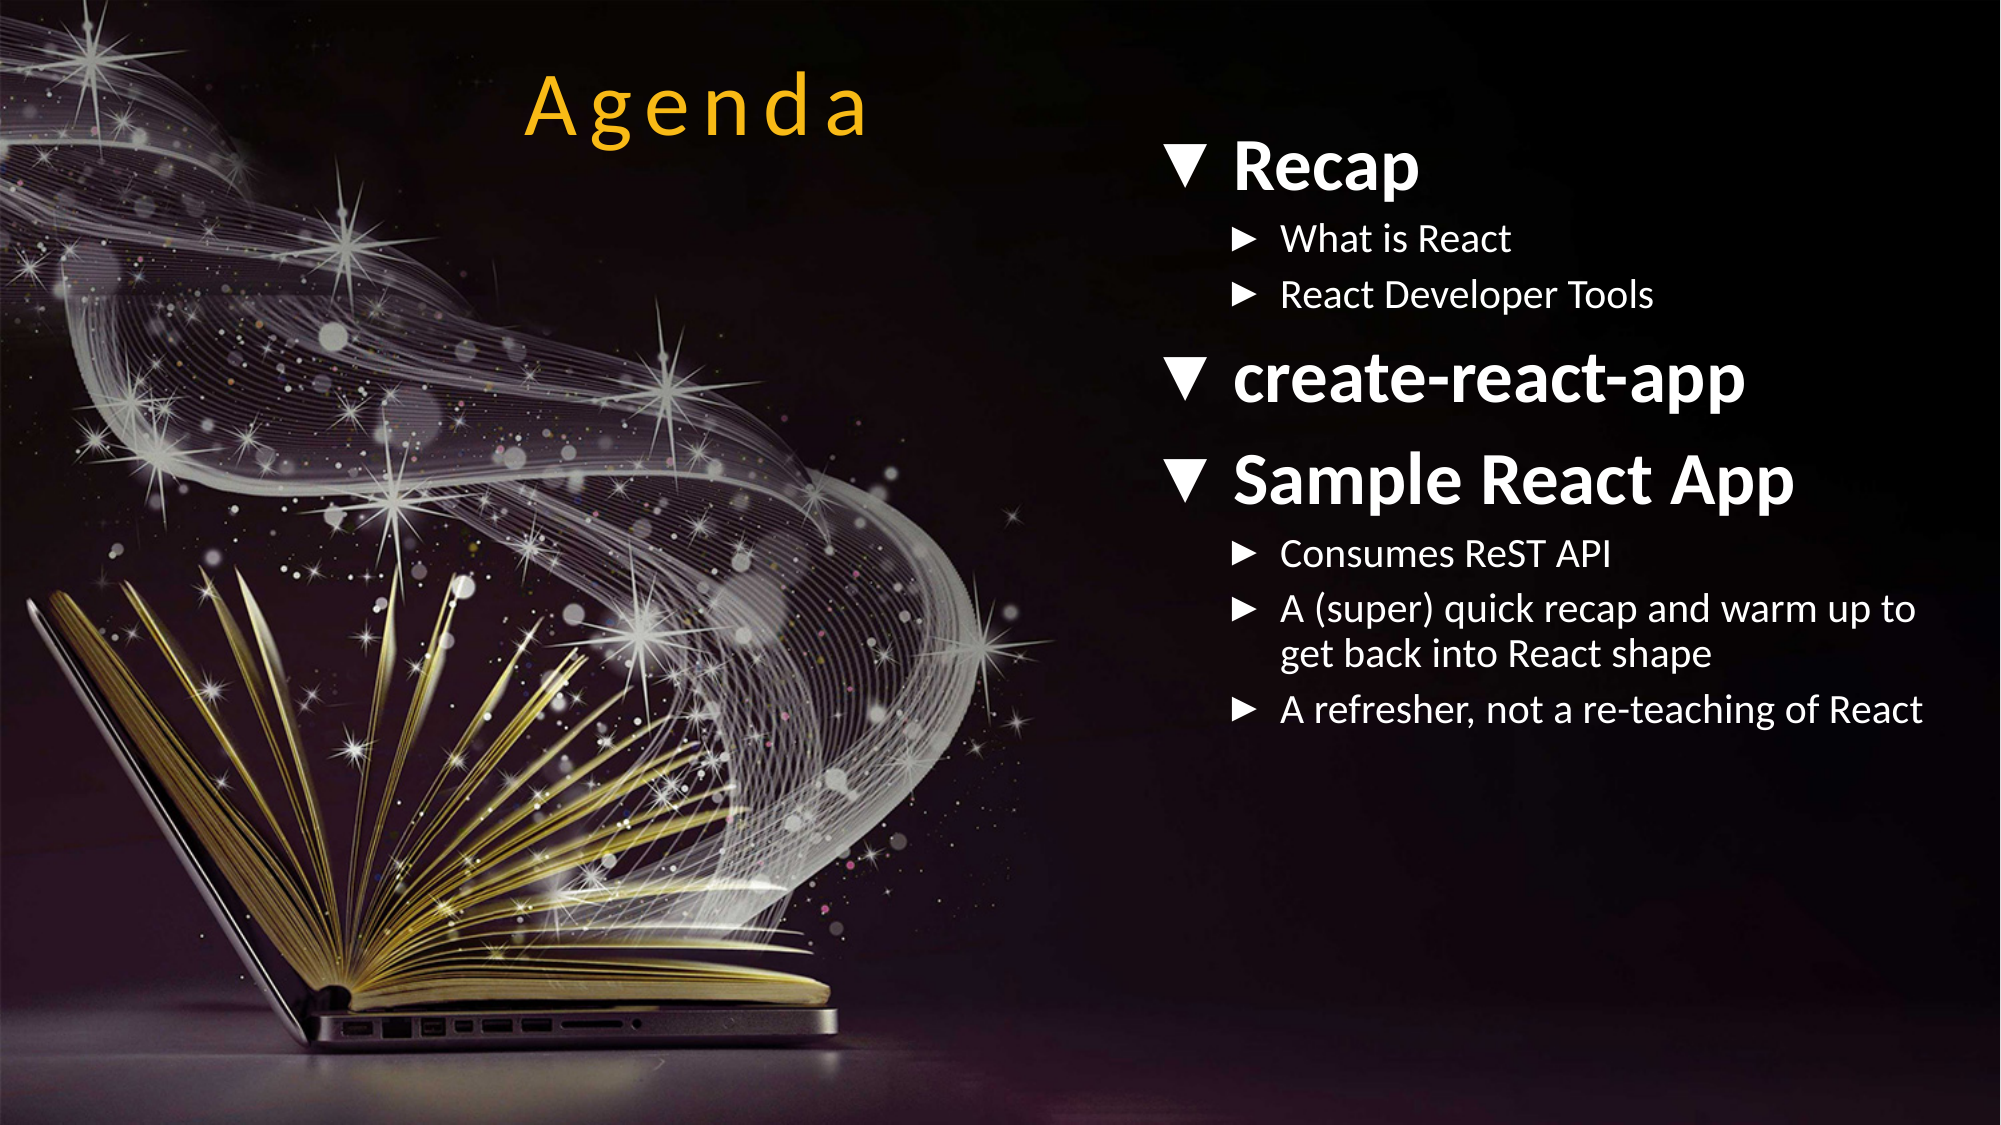

Agenda
Recap
What is React
React Developer Tools
create-react-app
Sample React App
Consumes ReST API
A (super) quick recap and warm up to get back into React shape
A refresher, not a re-teaching of React